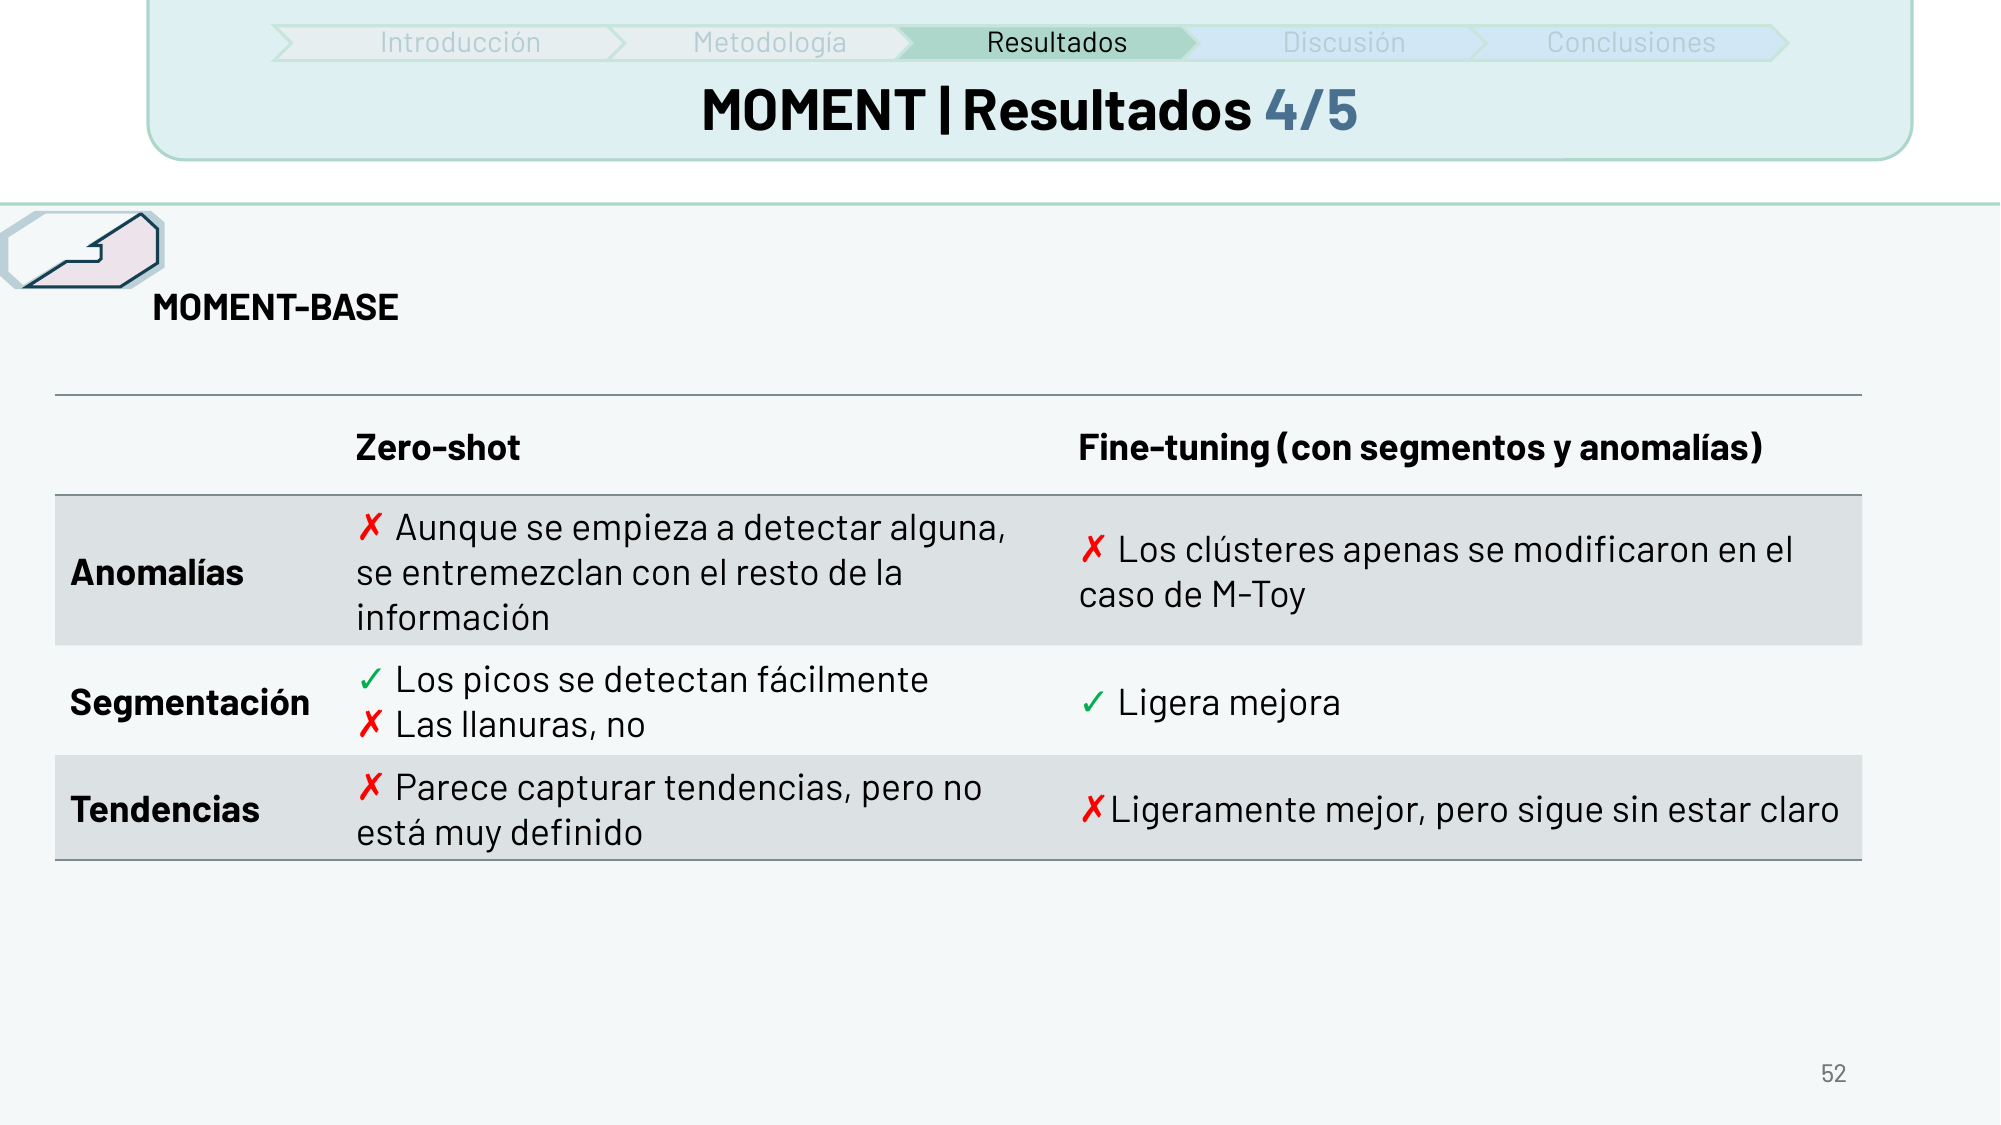

MOMENT | Resultados 4/5
Introducción
Metodología
Resultados
Discusión
Conclusiones

MOMENT-BASE

|  | Zero-shot | Fine-tuning (con segmentos y anomalías) |
| --- | --- | --- |
| Anomalías | ✗ Aunque se empieza a detectar alguna, se entremezclan con el resto de la información | ✗ Los clústeres apenas se modificaron en el caso de M-Toy |
| Segmentación | ✓ Los picos se detectan fácilmente ✗ Las llanuras, no | ✓ Ligera mejora |
| Tendencias | ✗ Parece capturar tendencias, pero no está muy definido | ✗Ligeramente mejor, pero sigue sin estar claro |
52
52